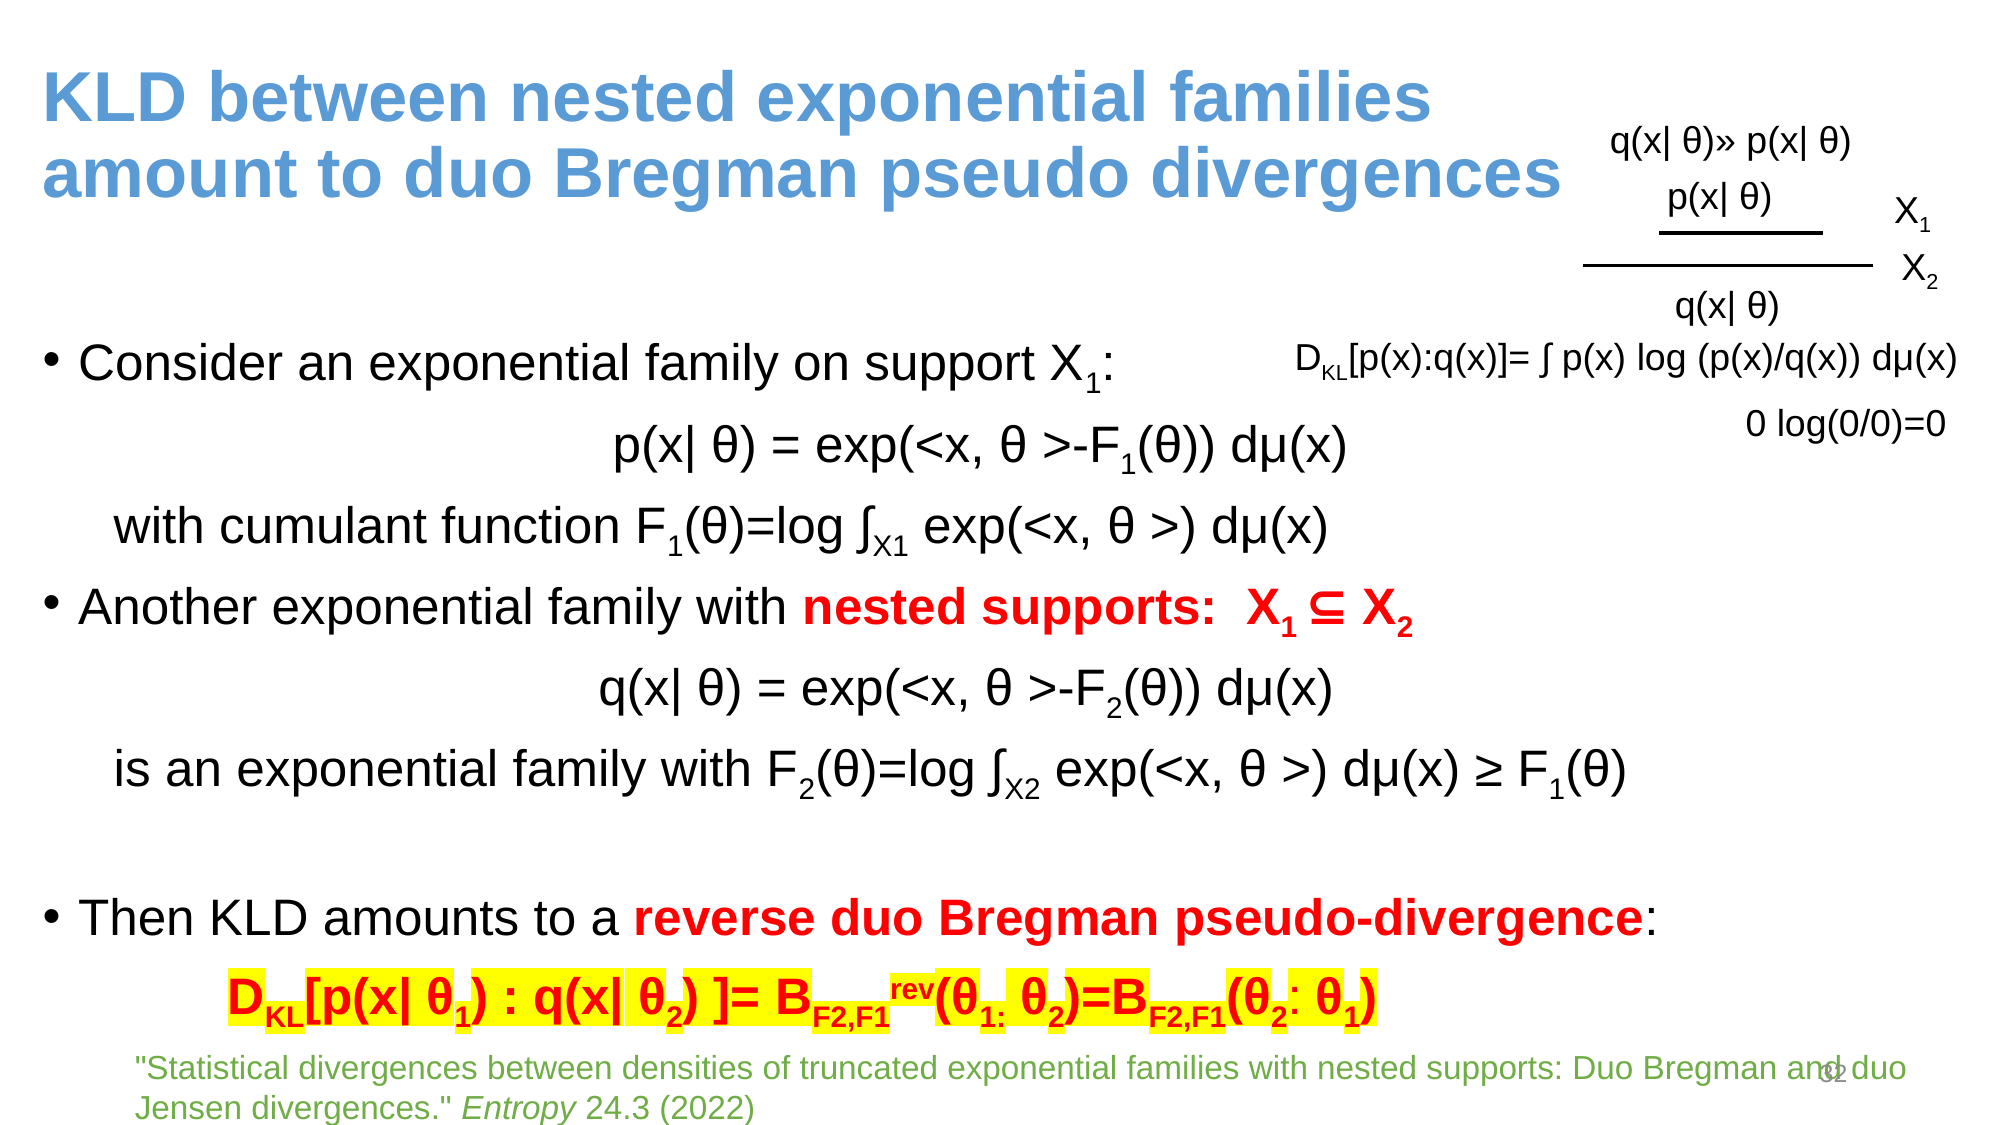

# KLD between nested exponential families amount to duo Bregman pseudo divergences
q(x| θ)» p(x| θ)
p(x| θ)
X1
X2
q(x| θ)
Consider an exponential family on support X1:
                                        p(x| θ) = exp(<x, θ >-F1(θ)) dμ(x)
     with cumulant function F1(θ)=log ∫X1 exp(<x, θ >) dμ(x)
Another exponential family with nested supports:  X1 ⊆ X2
                                       q(x| θ) = exp(<x, θ >-F2(θ)) dμ(x)
     is an exponential family with F2(θ)=log ∫X2 exp(<x, θ >) dμ(x) ≥ F1(θ)

Then KLD amounts to a reverse duo Bregman pseudo-divergence:
             DKL[p(x| θ1) : q(x| θ2) ]= BF2,F1rev(θ1: θ2)=BF2,F1(θ2: θ1)

DKL[p(x):q(x)]= ∫ p(x) log (p(x)/q(x)) dμ(x)
0 log(0/0)=0
"Statistical divergences between densities of truncated exponential families with nested supports: Duo Bregman and duo Jensen divergences." Entropy 24.3 (2022)
32